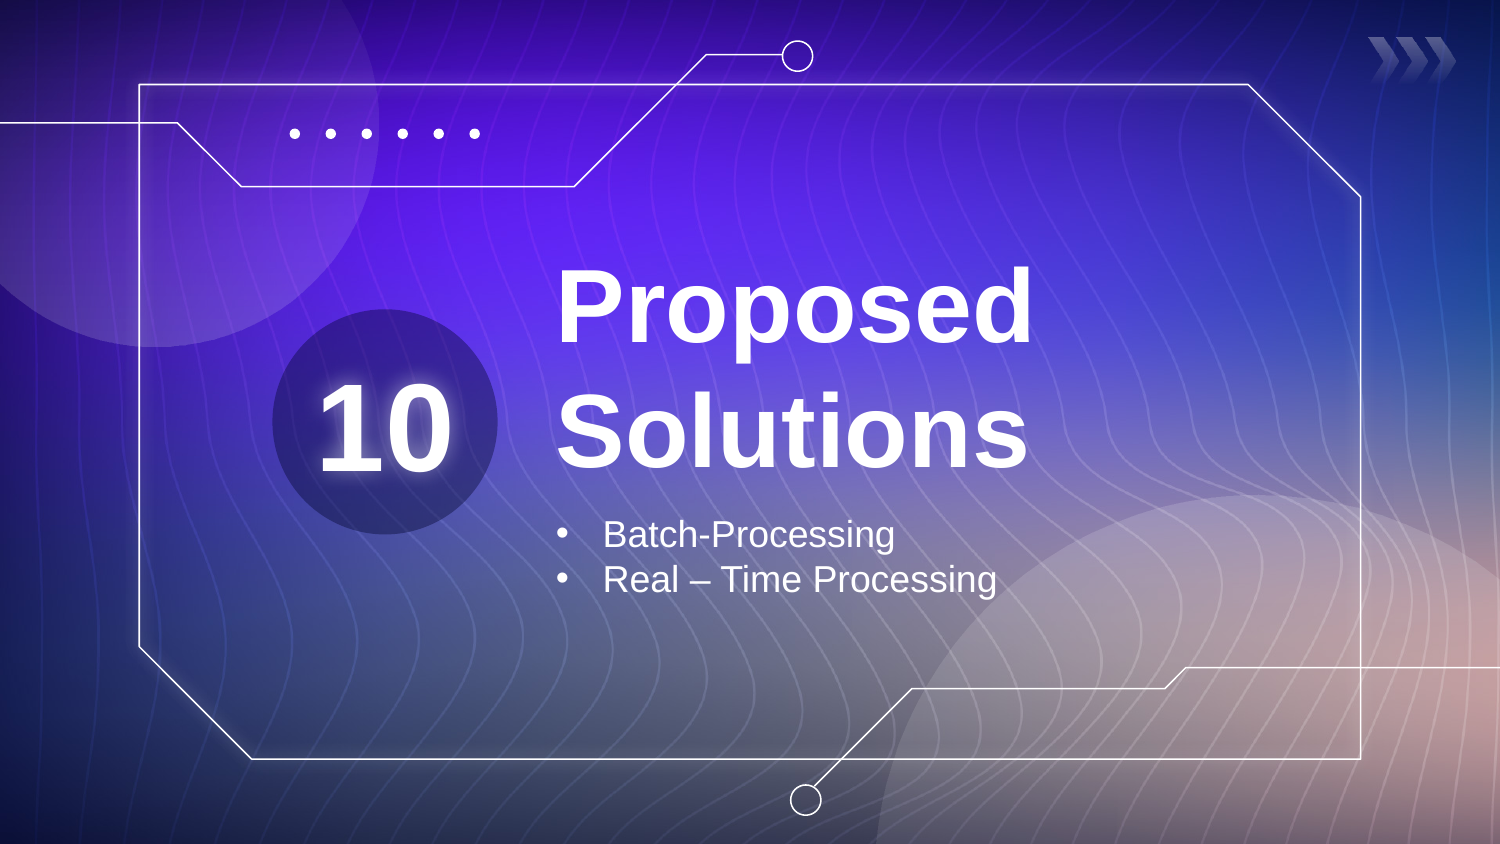

# Proposed Solutions

10
Batch-Processing
Real – Time Processing